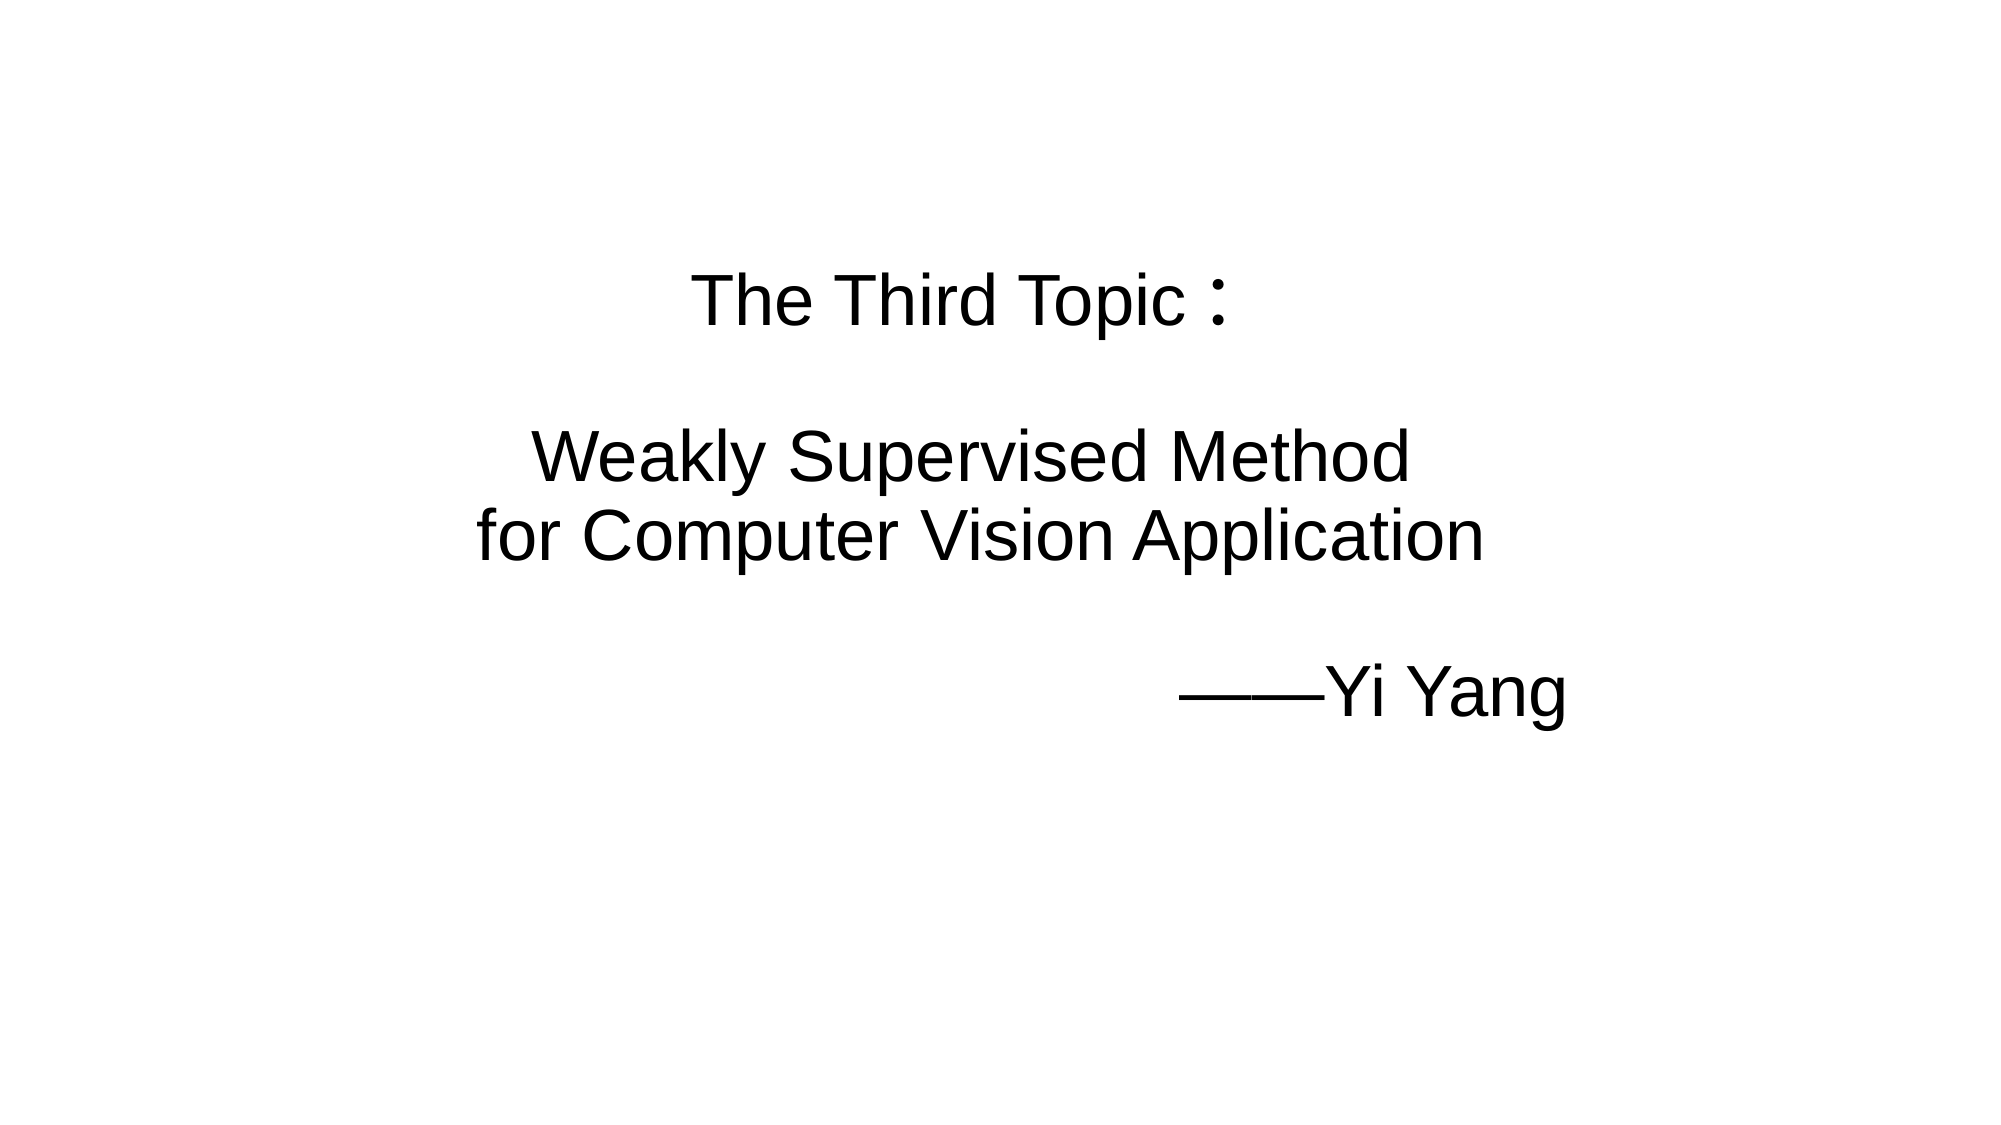

# The Third Topic： Weakly Supervised Method for Computer Vision Application ——Yi Yang